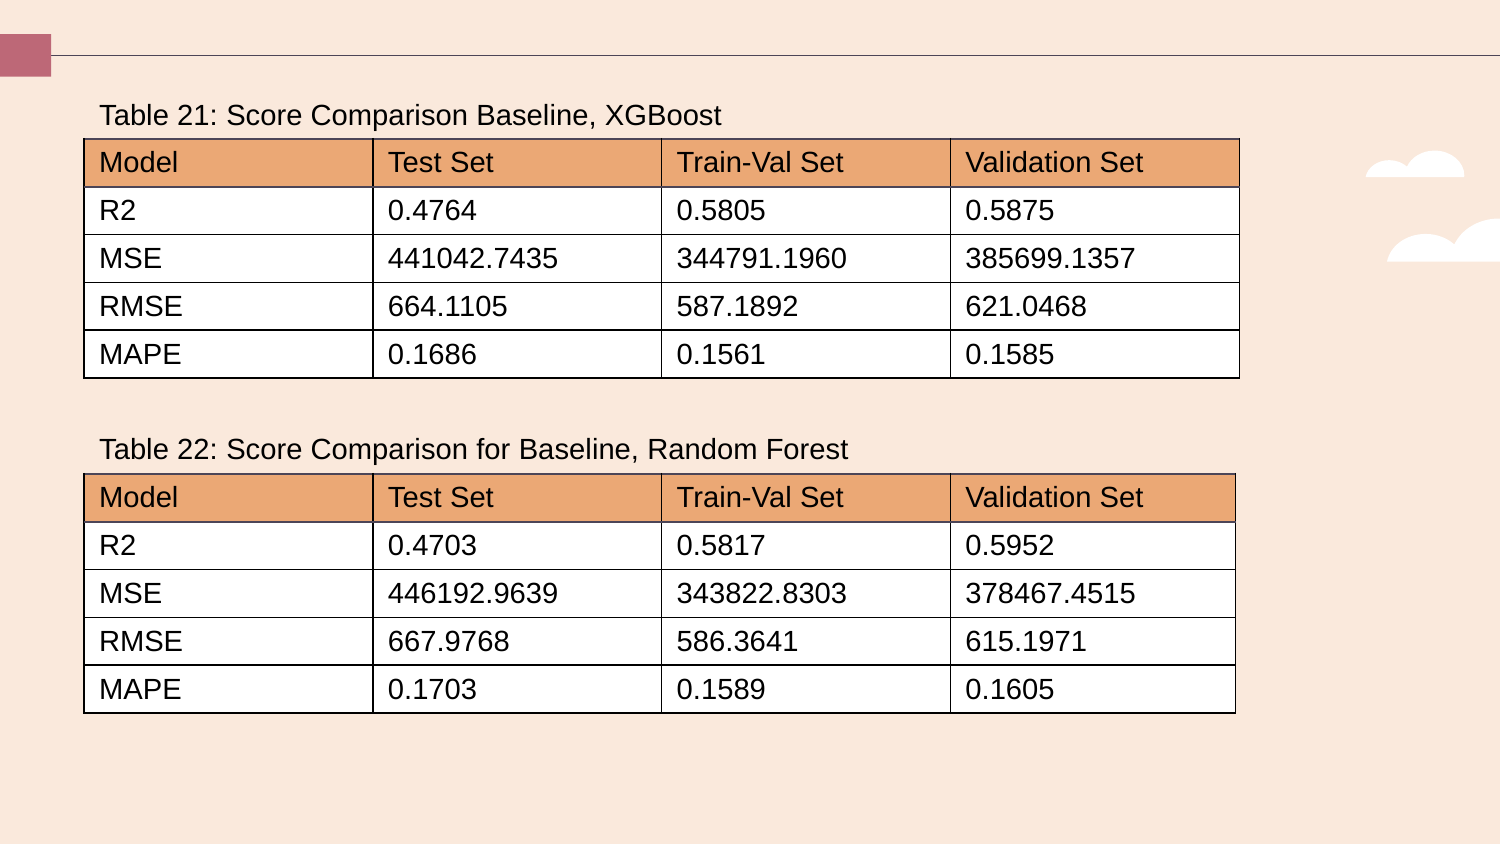

| Table 21: Score Comparison Baseline, XGBoost |  |  |  |
| --- | --- | --- | --- |
| Model | Test Set | Train-Val Set | Validation Set |
| R2 | 0.4764 | 0.5805 | 0.5875 |
| MSE | 441042.7435 | 344791.1960 | 385699.1357 |
| RMSE | 664.1105 | 587.1892 | 621.0468 |
| MAPE | 0.1686 | 0.1561 | 0.1585 |
| Table 22: Score Comparison for Baseline, Random Forest |  |  |  |
| --- | --- | --- | --- |
| Model | Test Set | Train-Val Set | Validation Set |
| R2 | 0.4703 | 0.5817 | 0.5952 |
| MSE | 446192.9639 | 343822.8303 | 378467.4515 |
| RMSE | 667.9768 | 586.3641 | 615.1971 |
| MAPE | 0.1703 | 0.1589 | 0.1605 |